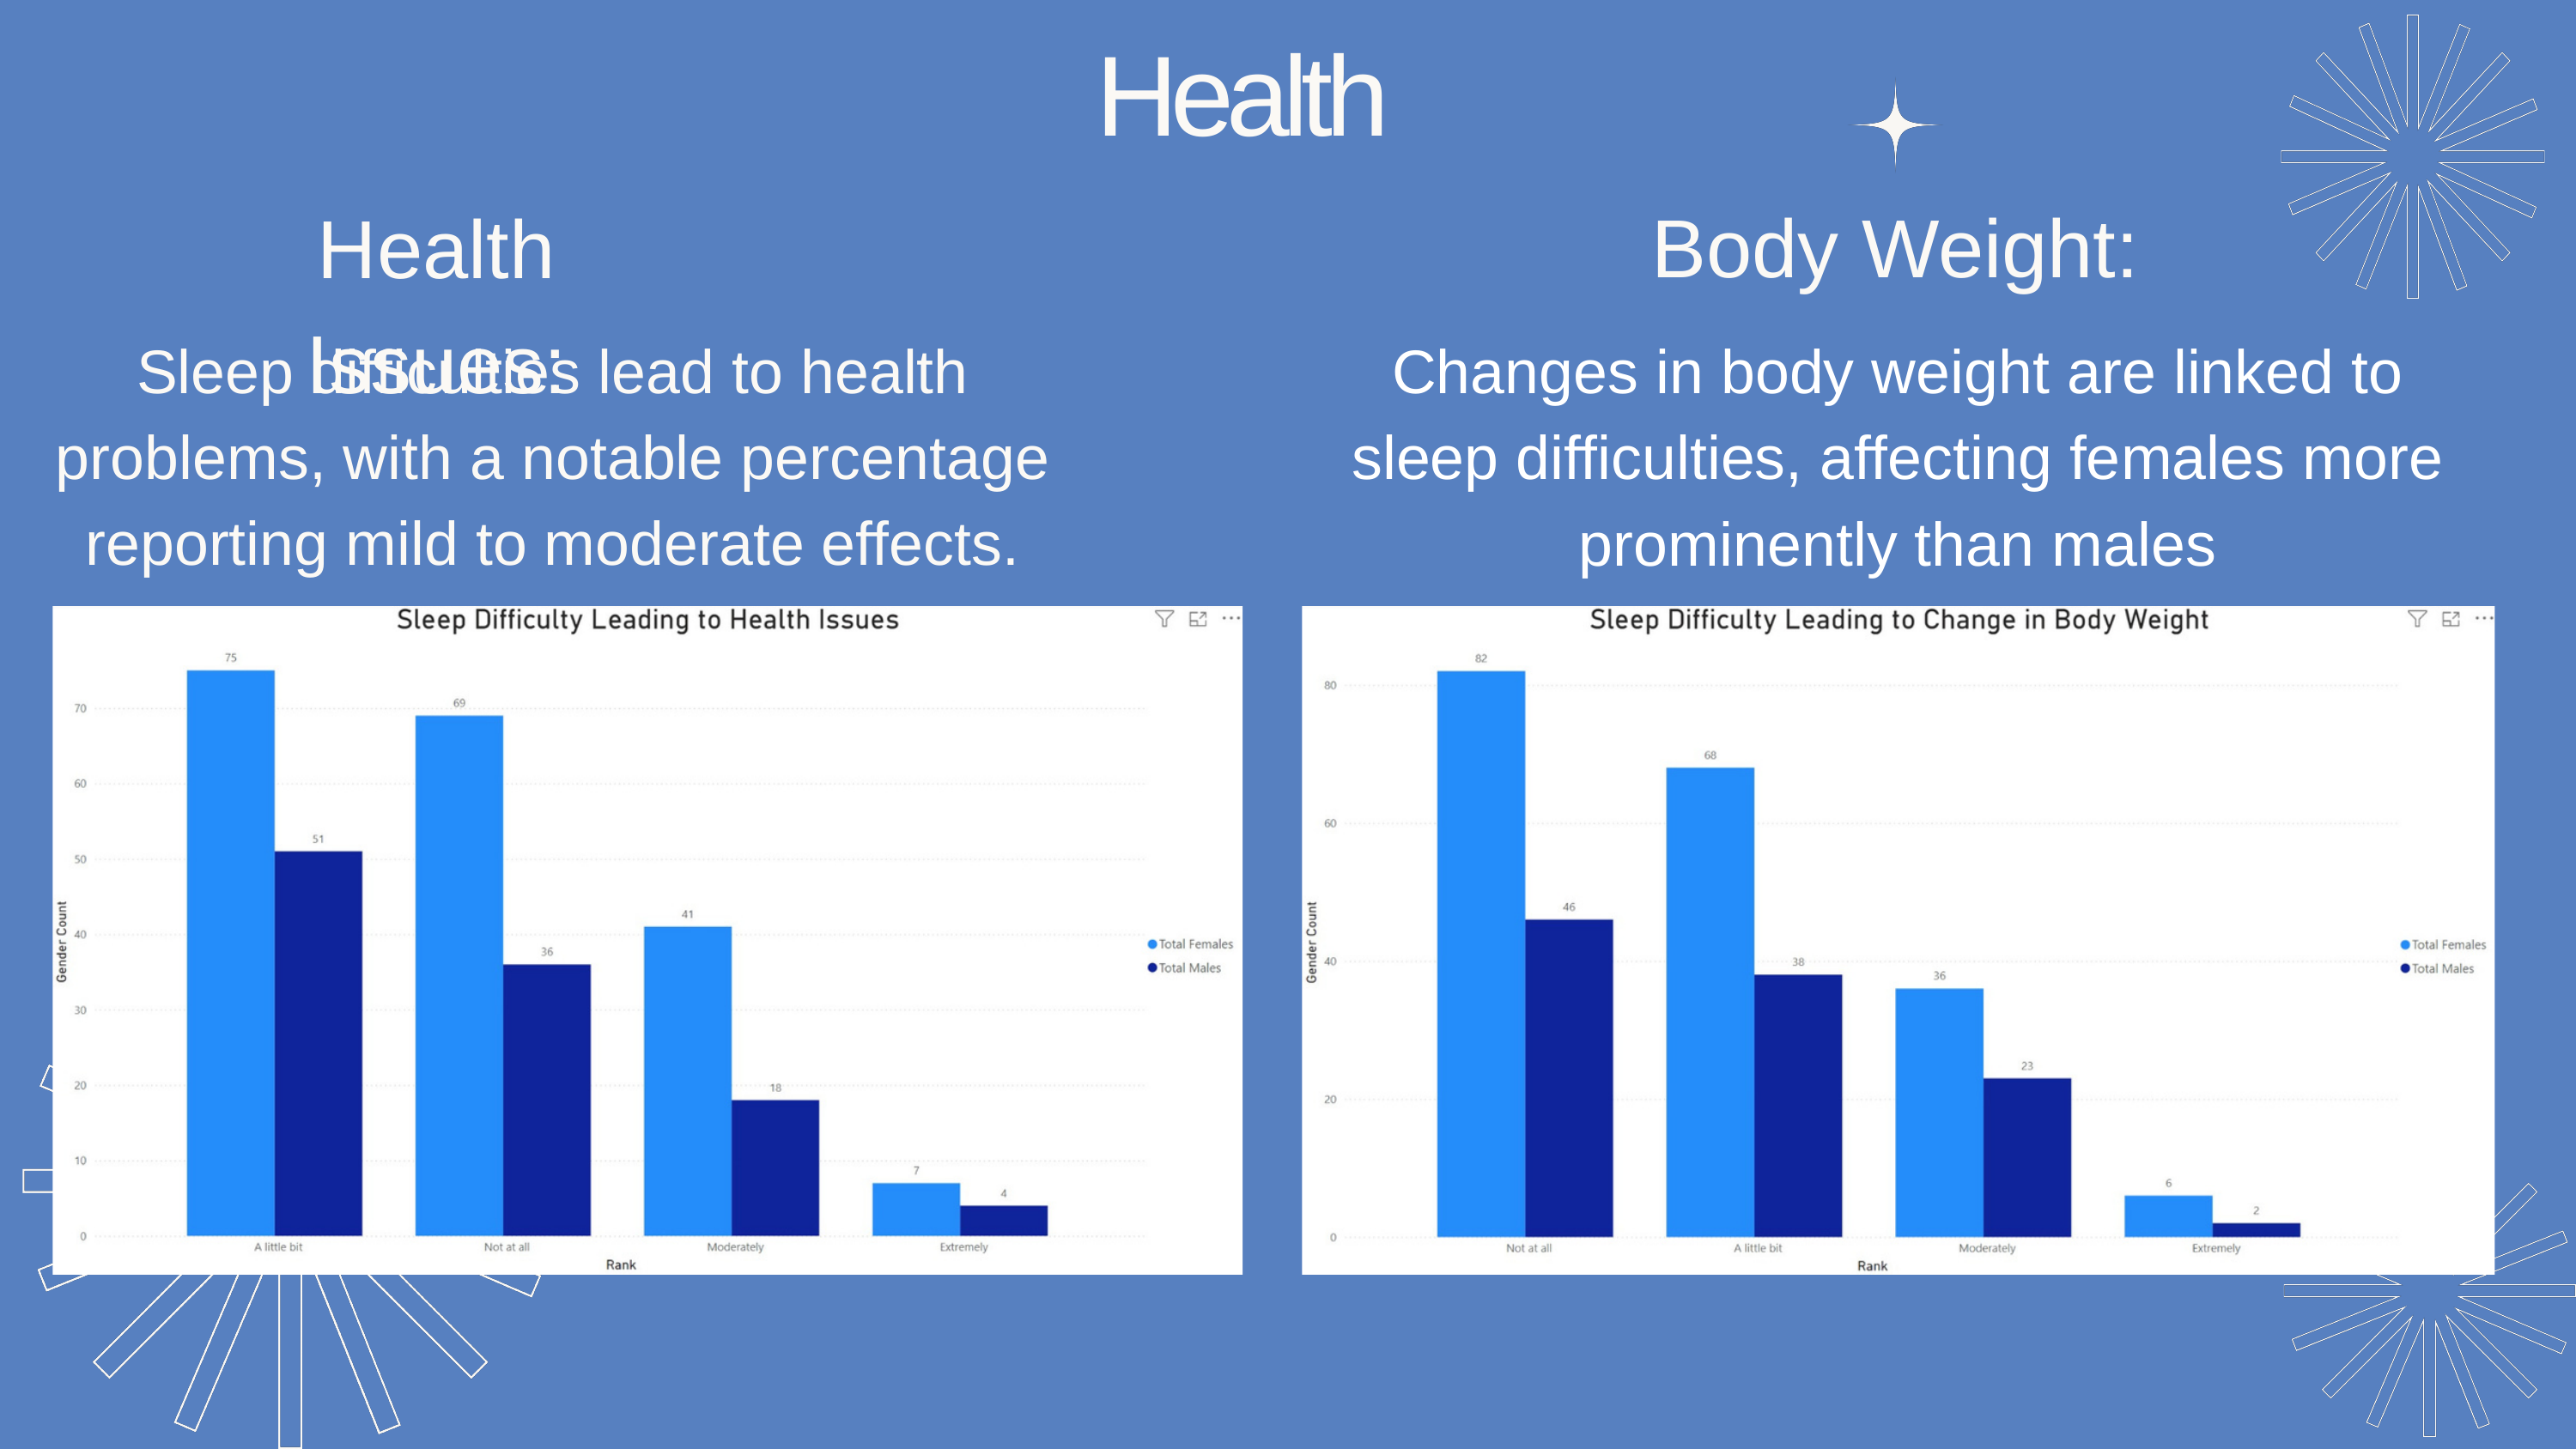

Health

Body Weight:
Health Issues:
Sleep difficulties lead to health problems, with a notable percentage reporting mild to moderate effects.
Changes in body weight are linked to sleep difficulties, affecting females more prominently than males